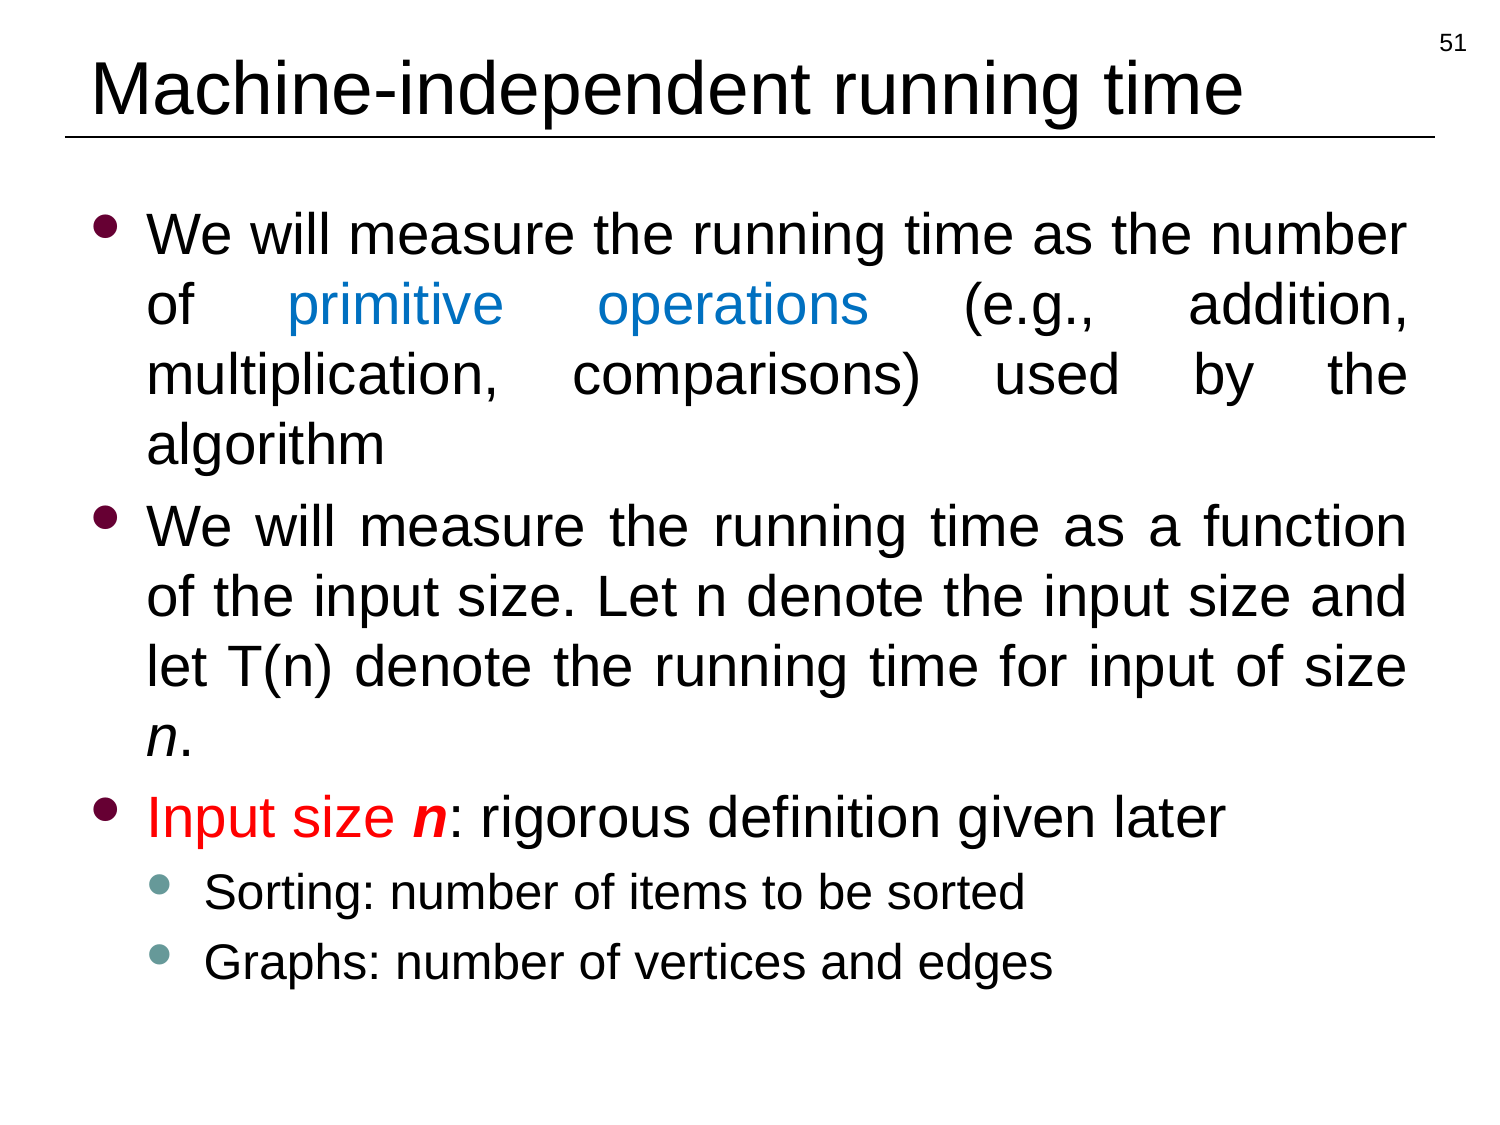

51
# Machine-independent running time

We will measure the running time as the number of primitive operations (e.g., addition, multiplication, comparisons) used by the algorithm
We will measure the running time as a function of the input size. Let n denote the input size and let T(n) denote the running time for input of size n.
Input size n: rigorous definition given later
Sorting: number of items to be sorted
Graphs: number of vertices and edges